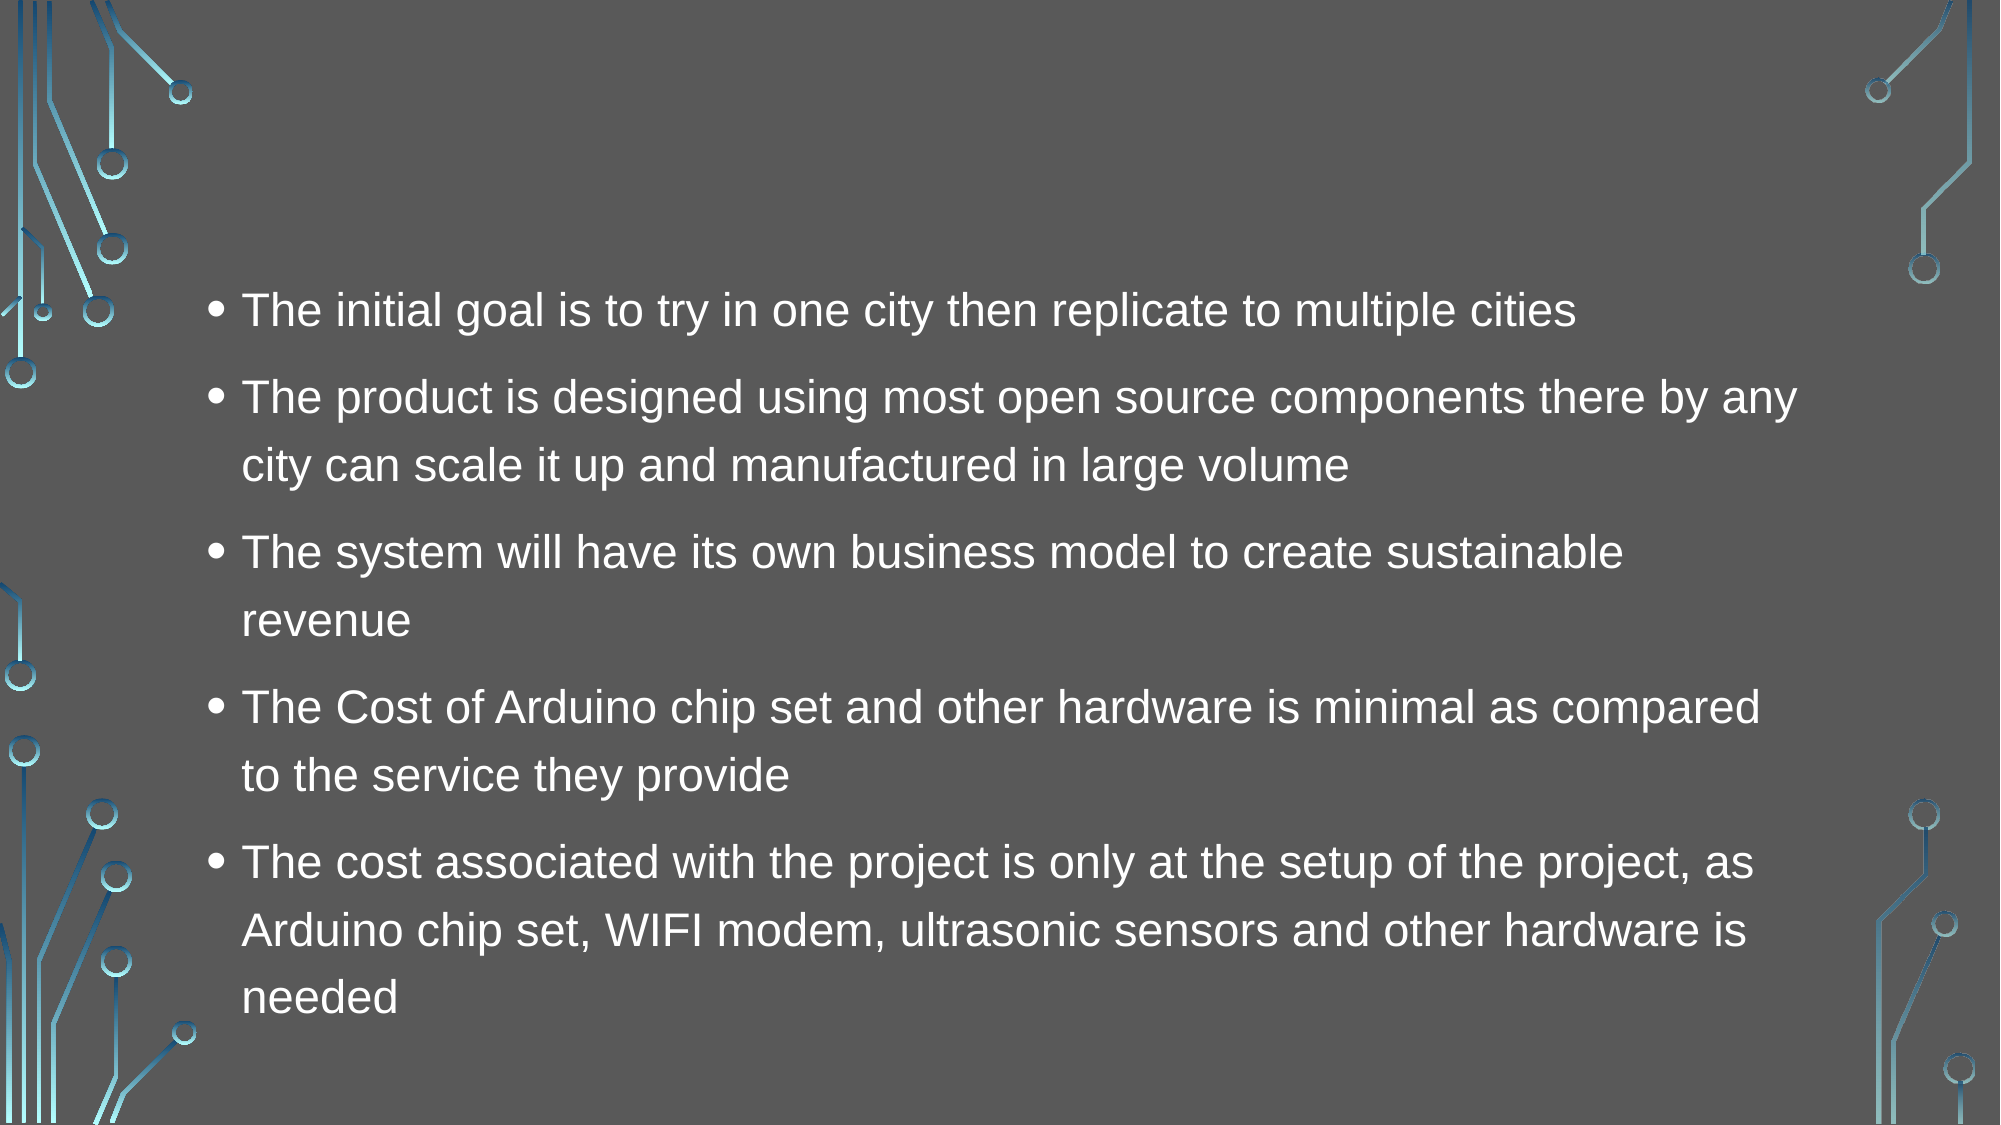

The initial goal is to try in one city then replicate to multiple cities
The product is designed using most open source components there by any city can scale it up and manufactured in large volume
The system will have its own business model to create sustainable
revenue
The Cost of Arduino chip set and other hardware is minimal as compared to the service they provide
The cost associated with the project is only at the setup of the project, as Arduino chip set, WIFI modem, ultrasonic sensors and other hardware is needed